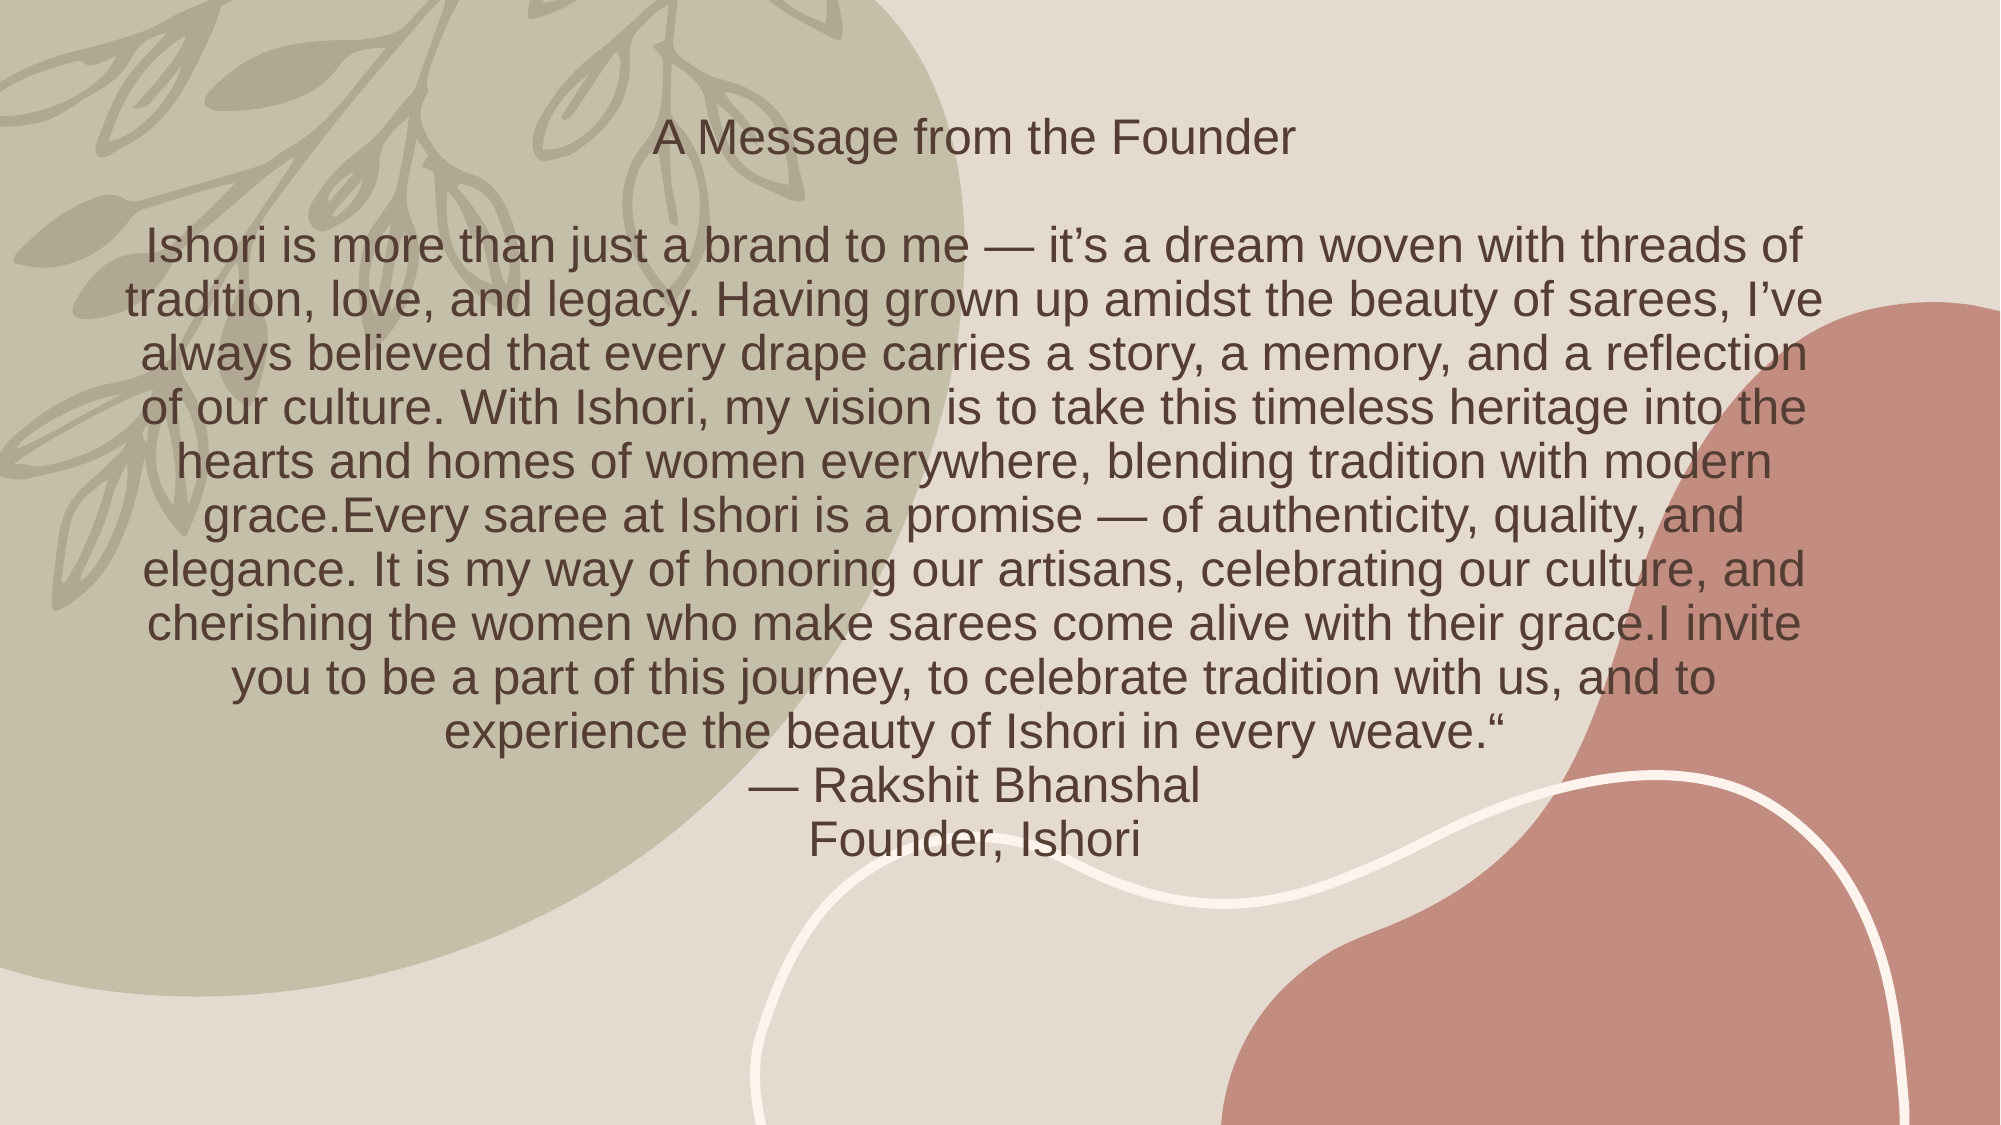

# A Message from the Founder Ishori is more than just a brand to me — it’s a dream woven with threads of tradition, love, and legacy. Having grown up amidst the beauty of sarees, I’ve always believed that every drape carries a story, a memory, and a reflection of our culture. With Ishori, my vision is to take this timeless heritage into the hearts and homes of women everywhere, blending tradition with modern grace.Every saree at Ishori is a promise — of authenticity, quality, and elegance. It is my way of honoring our artisans, celebrating our culture, and cherishing the women who make sarees come alive with their grace.I invite you to be a part of this journey, to celebrate tradition with us, and to experience the beauty of Ishori in every weave.“ — Rakshit Bhanshal Founder, Ishori